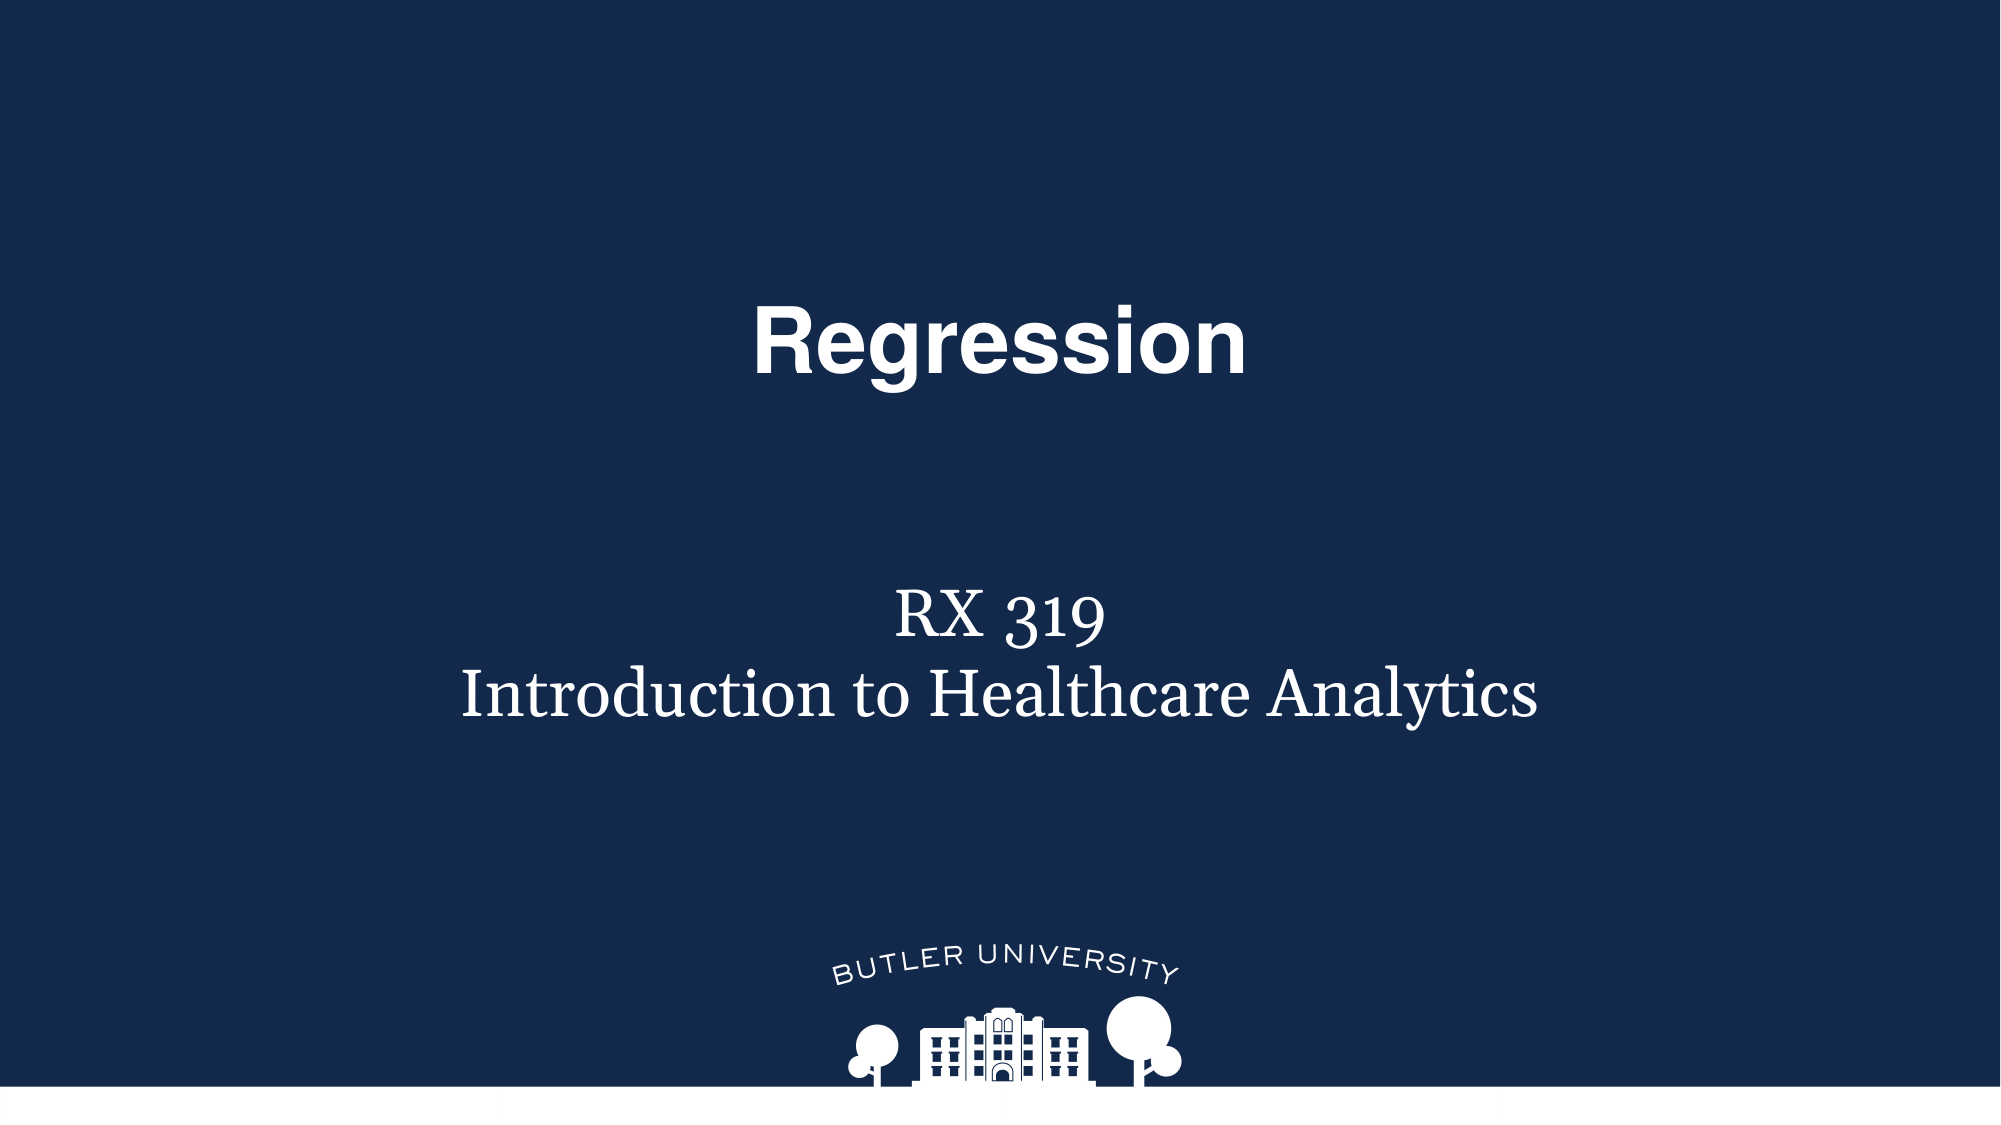

# Regression
RX 319
Introduction to Healthcare Analytics